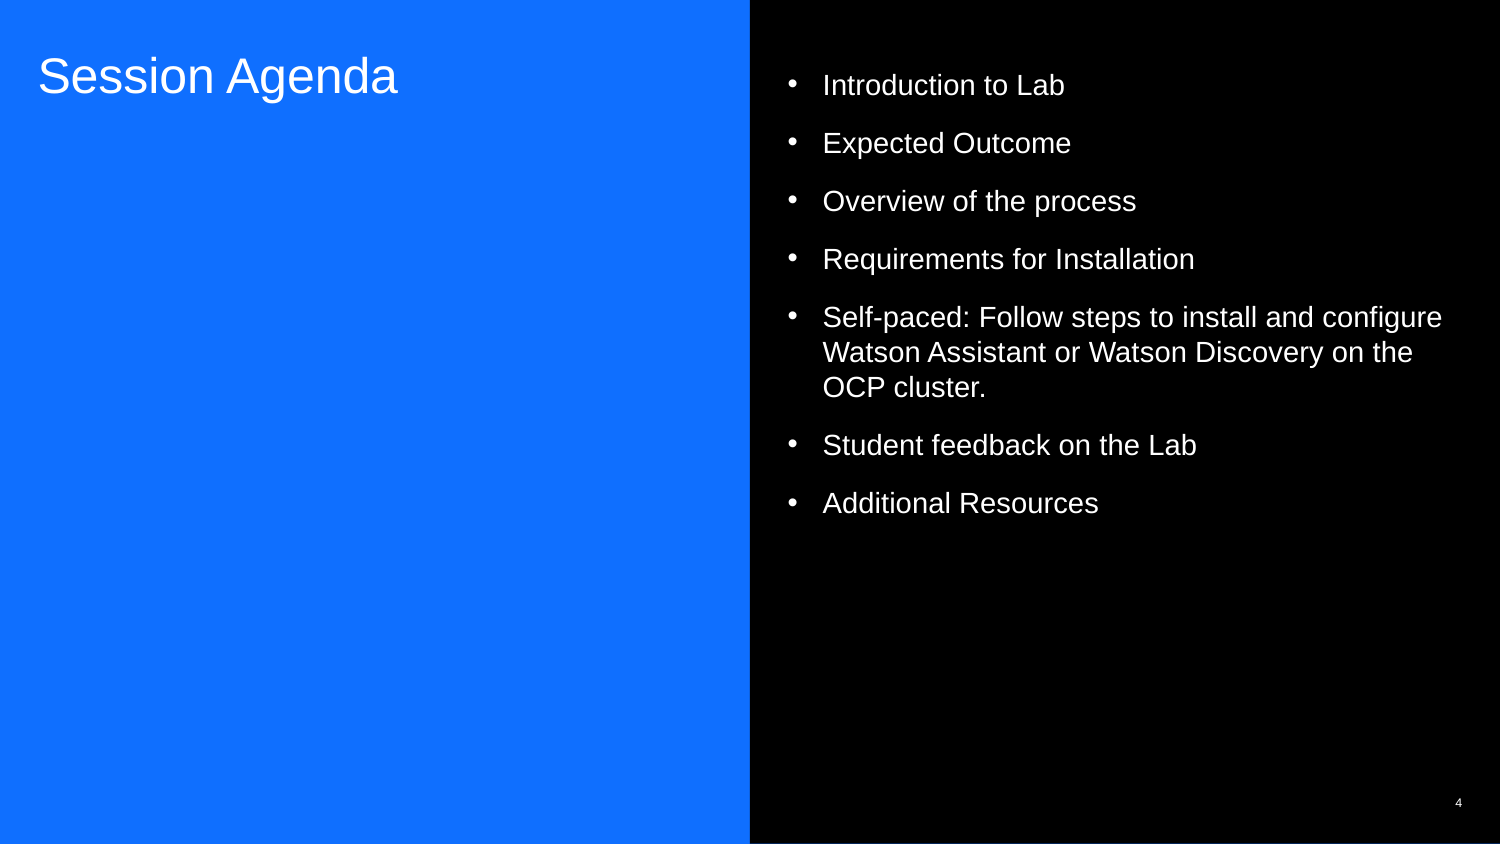

# Session Agenda
Introduction to Lab
Expected Outcome
Overview of the process
Requirements for Installation
Self-paced: Follow steps to install and configure Watson Assistant or Watson Discovery on the OCP cluster.
Student feedback on the Lab
Additional Resources

4